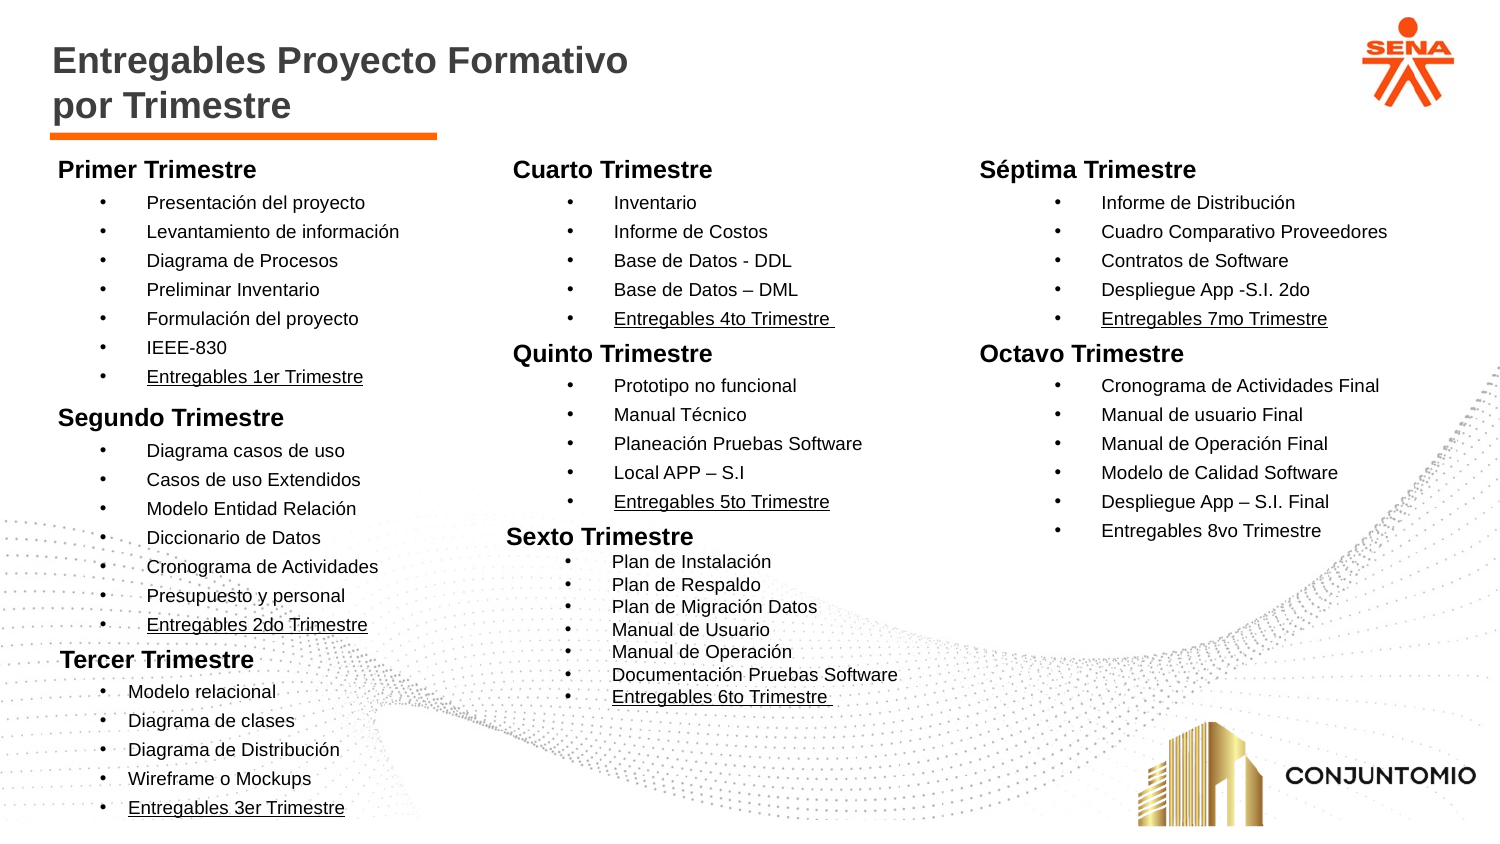

# Entregables Proyecto Formativo por Trimestre

    Primer Trimestre
Presentación del proyecto
Levantamiento de información
Diagrama de Procesos
Preliminar Inventario
Formulación del proyecto
IEEE-830
Entregables 1er Trimestre
    Segundo Trimestre
Diagrama casos de uso
Casos de uso Extendidos
Modelo Entidad Relación
Diccionario de Datos
Cronograma de Actividades
Presupuesto y personal
Entregables 2do Trimestre
     Tercer Trimestre
Modelo relacional
Diagrama de clases
Diagrama de Distribución
Wireframe o Mockups
Entregables 3er Trimestre
    Cuarto Trimestre
Inventario
Informe de Costos
Base de Datos - DDL
Base de Datos – DML
Entregables 4to Trimestre
   Quinto Trimestre
Prototipo no funcional
Manual Técnico
Planeación Pruebas Software
Local APP – S.I
Entregables 5to Trimestre
  Sexto Trimestre
Plan de Instalación
Plan de Respaldo
Plan de Migración Datos
Manual de Usuario
Manual de Operación
Documentación Pruebas Software
Entregables 6to Trimestre

Séptima Trimestre
Informe de Distribución
Cuadro Comparativo Proveedores
Contratos de Software
Despliegue App -S.I. 2do
Entregables 7mo Trimestre
Octavo Trimestre
Cronograma de Actividades Final
Manual de usuario Final
Manual de Operación Final
Modelo de Calidad Software
Despliegue App – S.I. Final
Entregables 8vo Trimestre